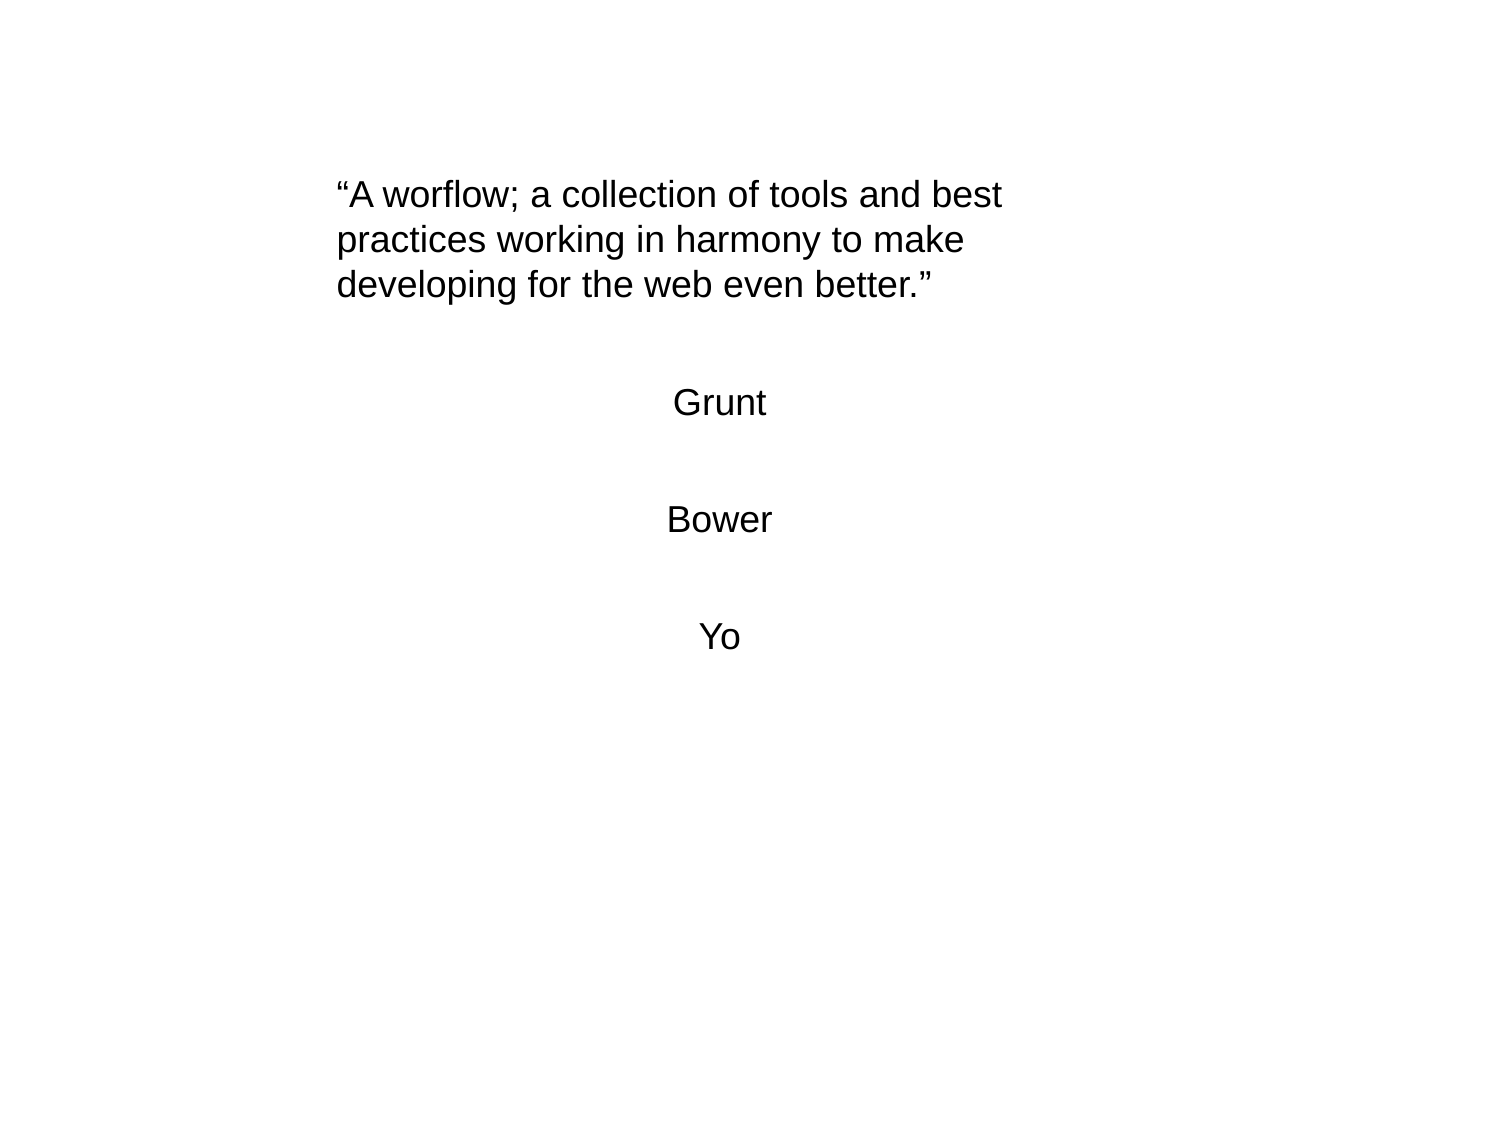

“A worflow; a collection of tools and best practices working in harmony to make developing for the web even better.”
Grunt
Bower
Yo